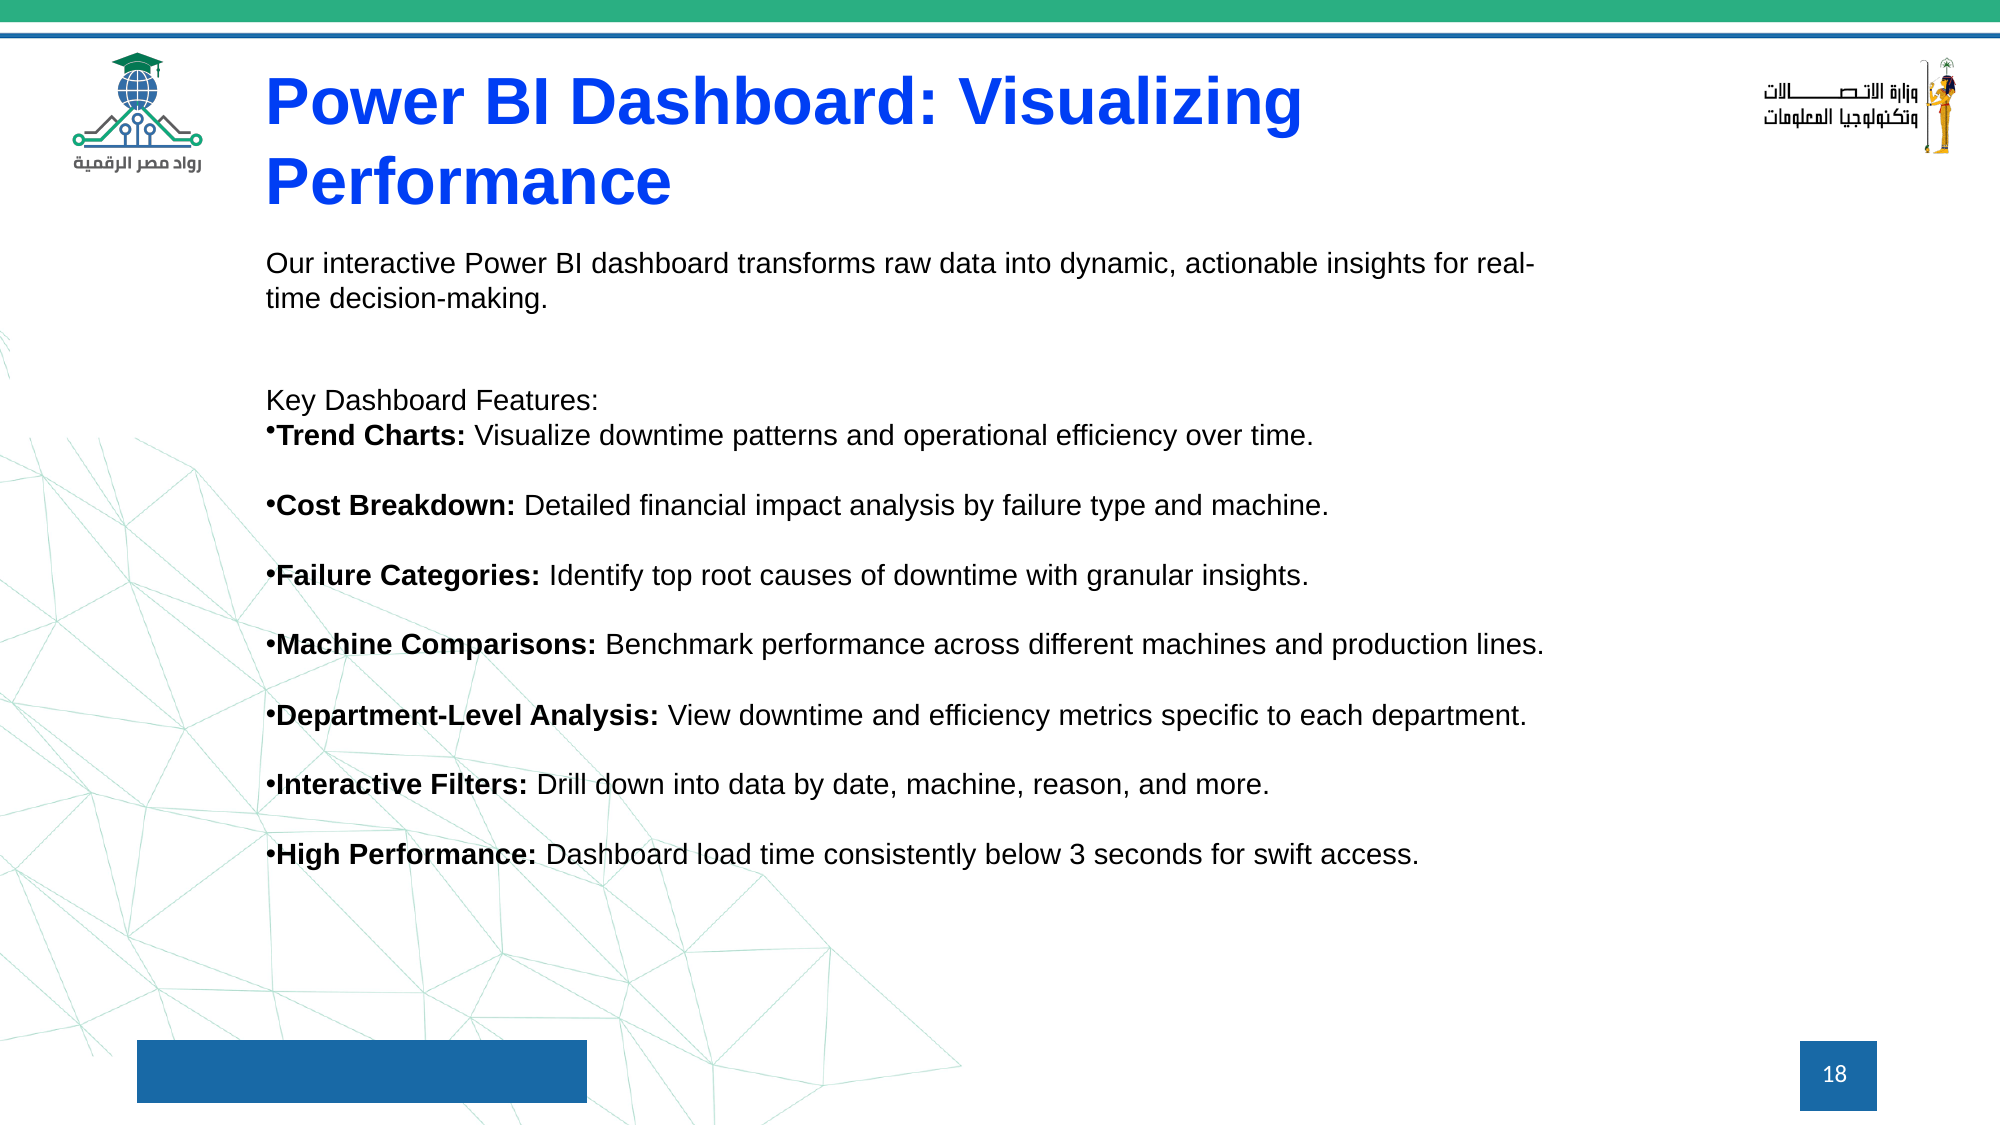

Power BI Dashboard: Visualizing Performance
Our interactive Power BI dashboard transforms raw data into dynamic, actionable insights for real-time decision-making.
Key Dashboard Features:
Trend Charts: Visualize downtime patterns and operational efficiency over time.

Cost Breakdown: Detailed financial impact analysis by failure type and machine.

Failure Categories: Identify top root causes of downtime with granular insights.

Machine Comparisons: Benchmark performance across different machines and production lines.

Department-Level Analysis: View downtime and efficiency metrics specific to each department.

Interactive Filters: Drill down into data by date, machine, reason, and more.

High Performance: Dashboard load time consistently below 3 seconds for swift access.
18